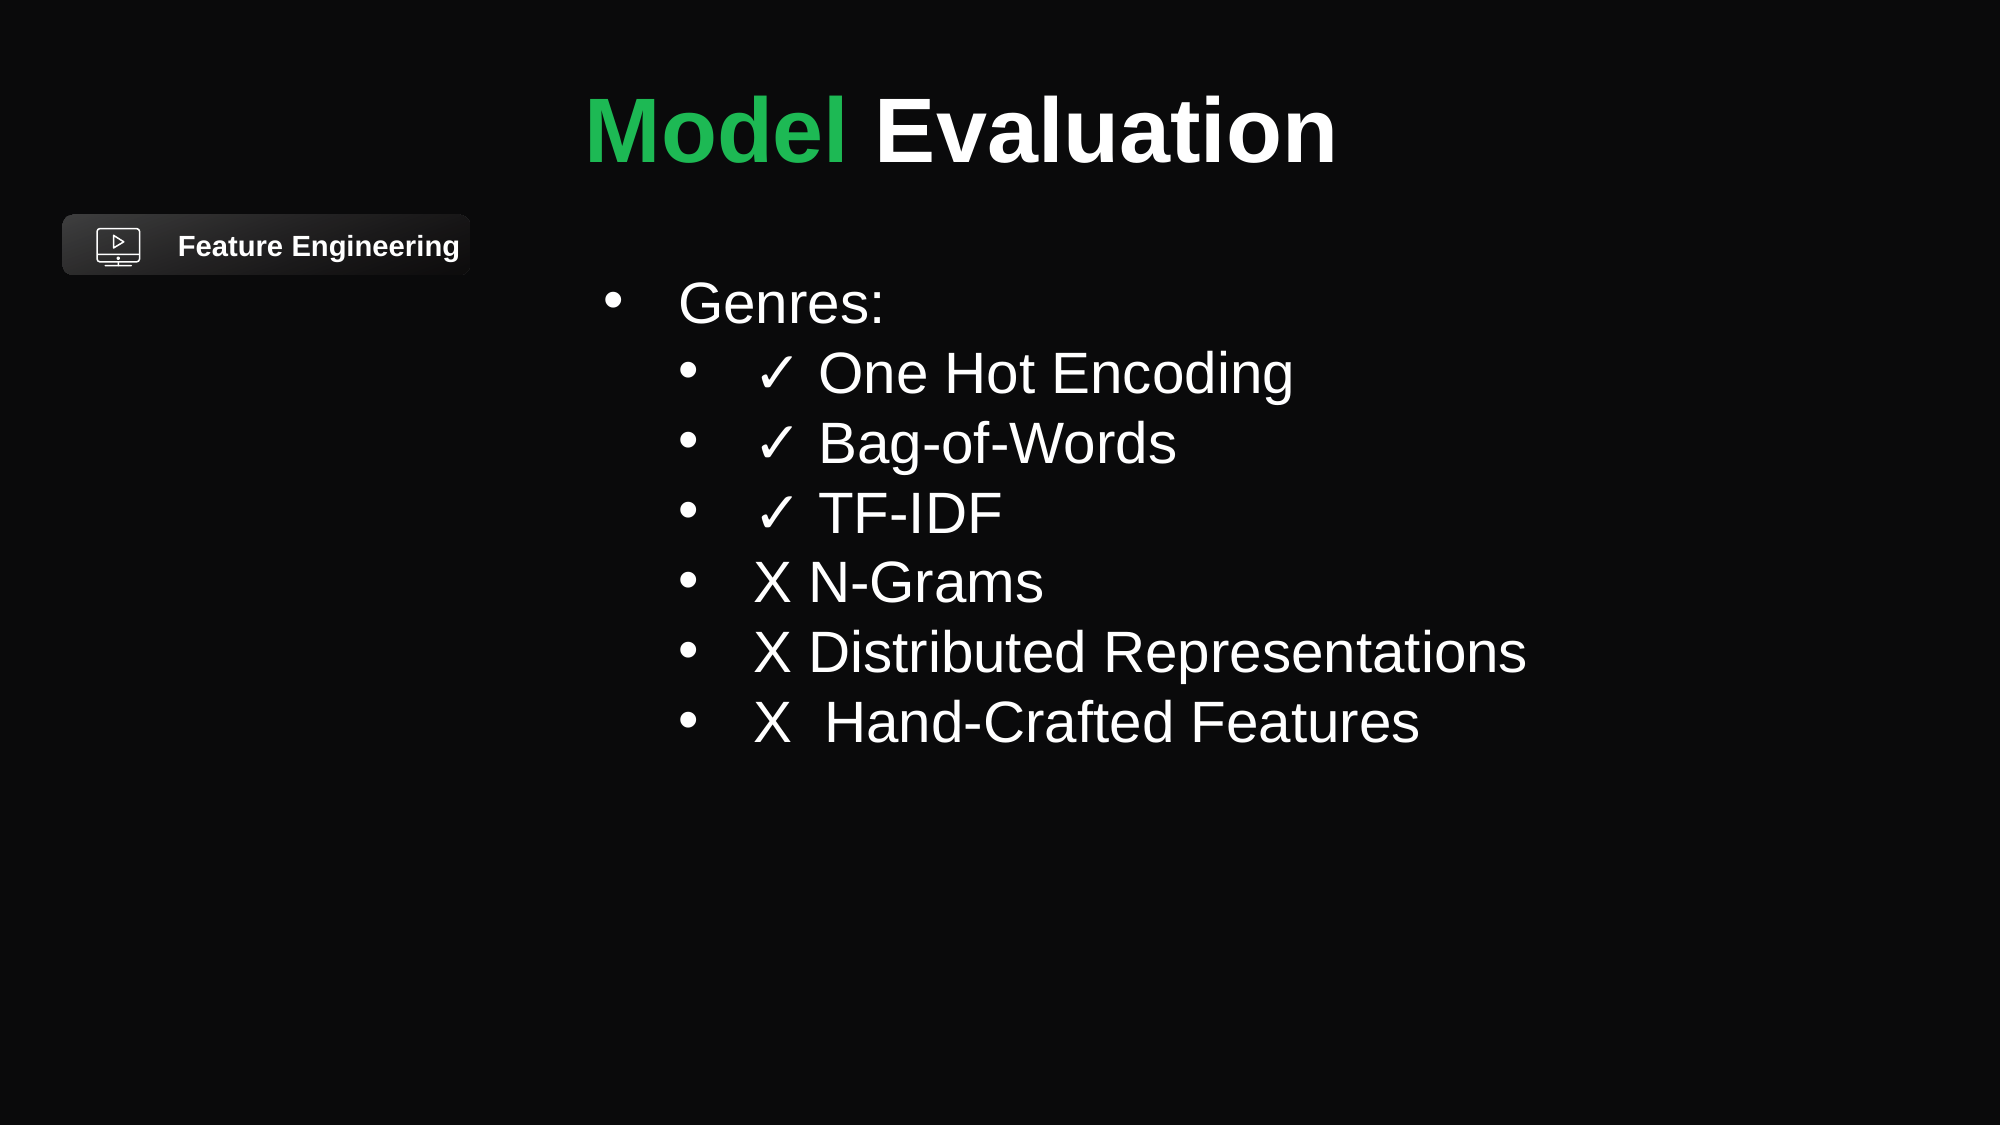

Model Evaluation
Feature Engineering

Genres:
✓ One Hot Encoding
✓ Bag-of-Words
✓ TF-IDF
X N-Grams
X Distributed Representations
X  Hand-Crafted Features